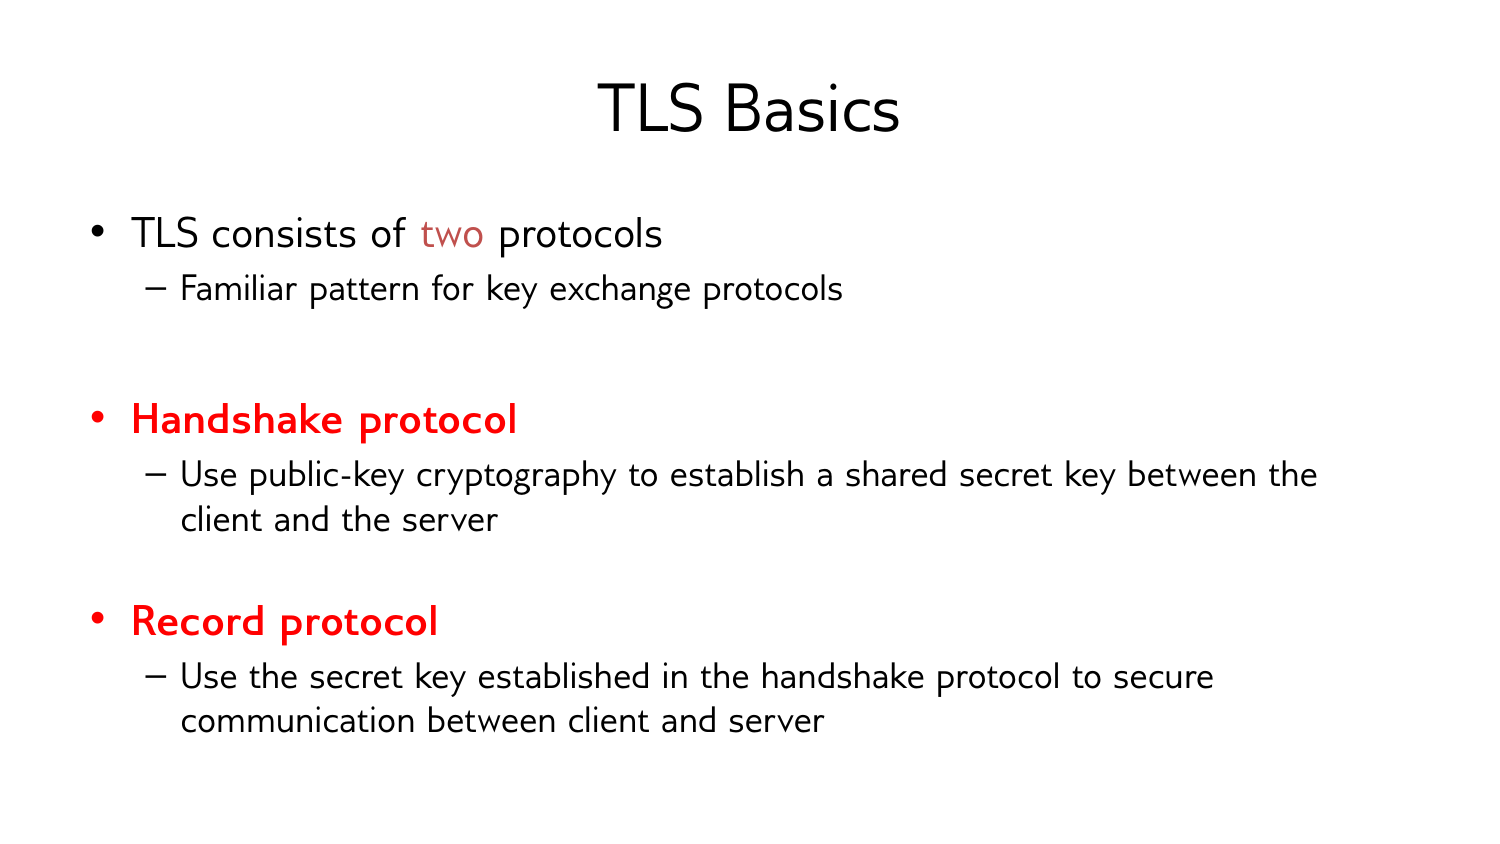

# TLS Basics
TLS consists of two protocols
Familiar pattern for key exchange protocols

Handshake protocol
Use public-key cryptography to establish a shared secret key between the client and the server
Record protocol
Use the secret key established in the handshake protocol to secure communication between client and server